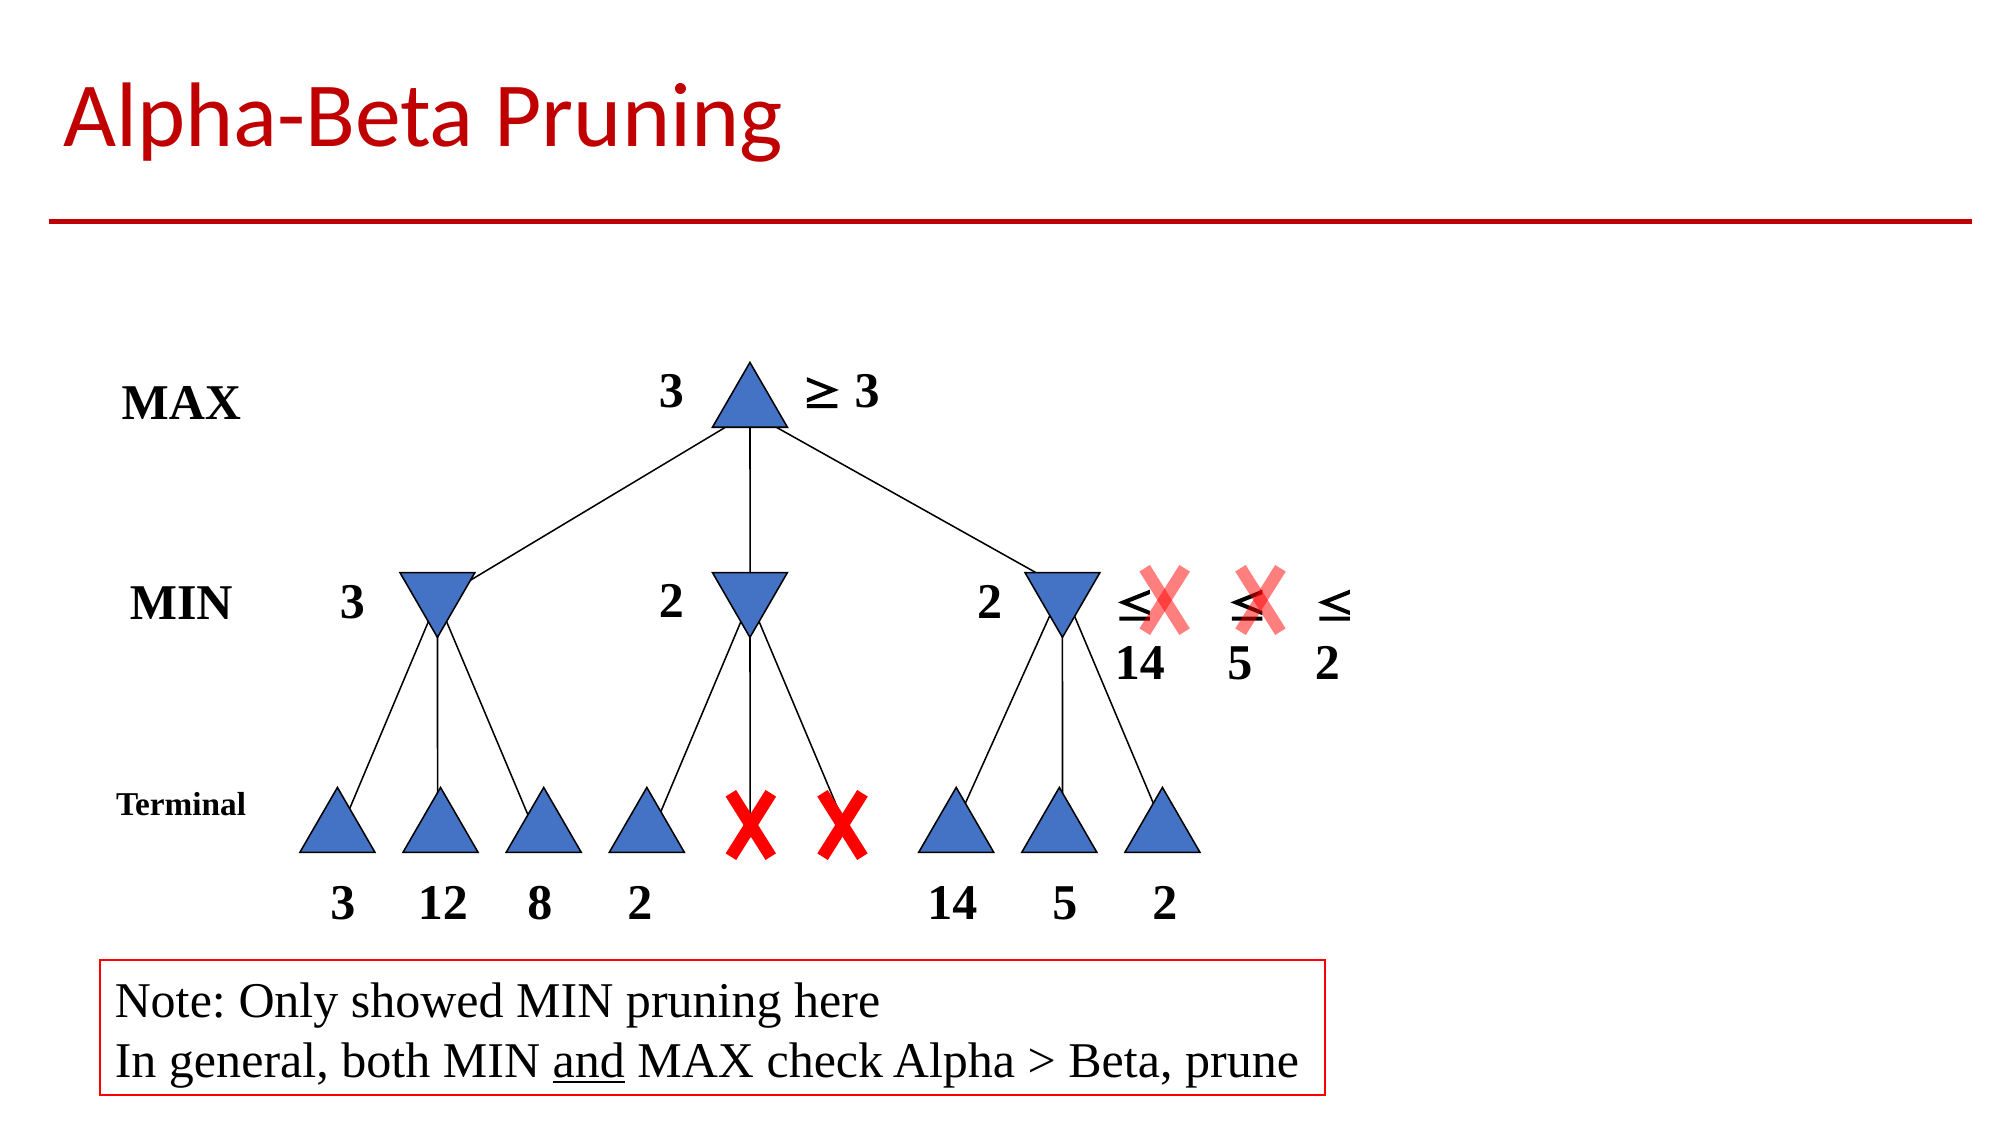

# Alpha-Beta Pruning
3
≥ 3
MAX

2
3
2
MIN
≤ 14

≤ 5

≤ 2

Terminal

3
12
8
2
14
5
2
Note: Only showed MIN pruning here
In general, both MIN and MAX check Alpha > Beta, prune